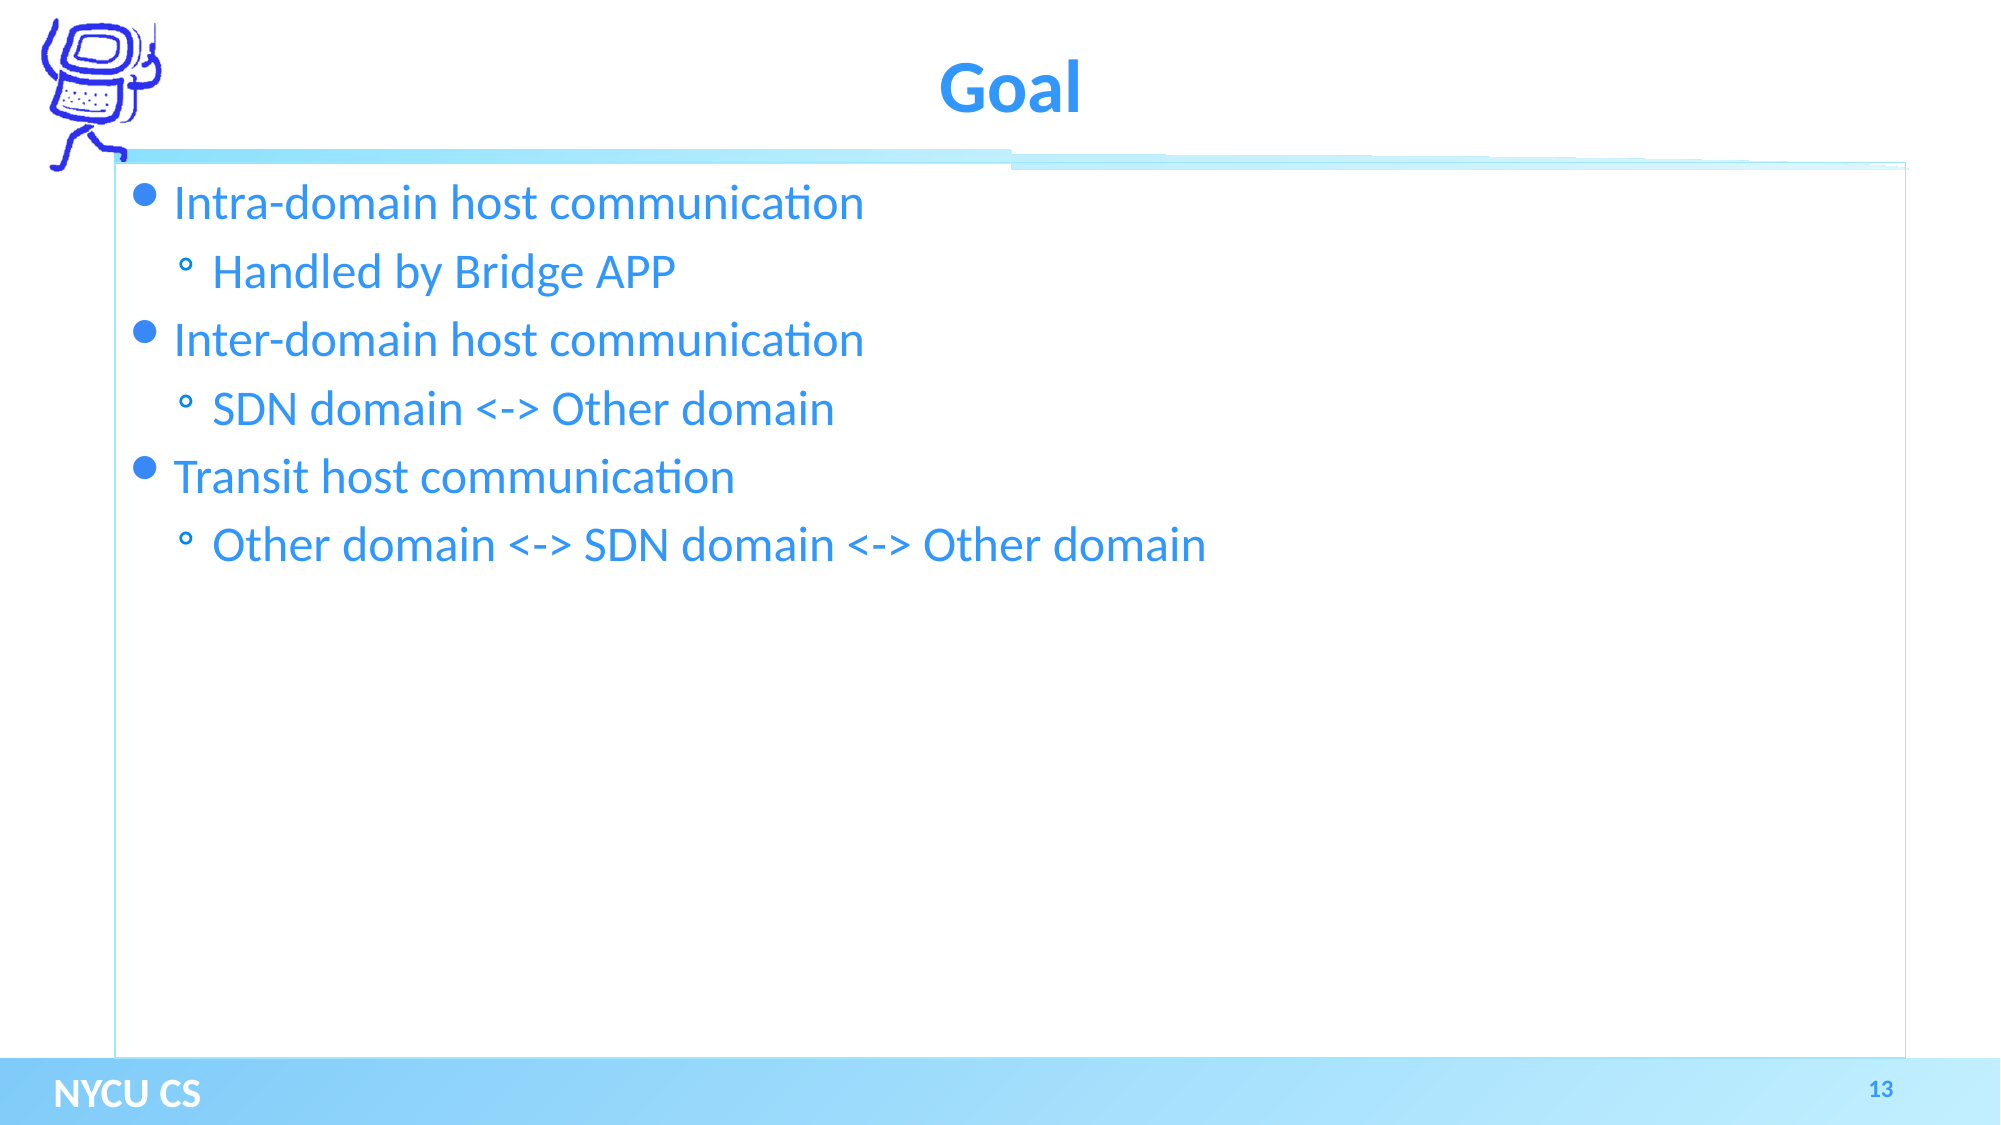

# Goal
Intra-domain host communication
Handled by Bridge APP
Inter-domain host communication
SDN domain <-> Other domain
Transit host communication
Other domain <-> SDN domain <-> Other domain